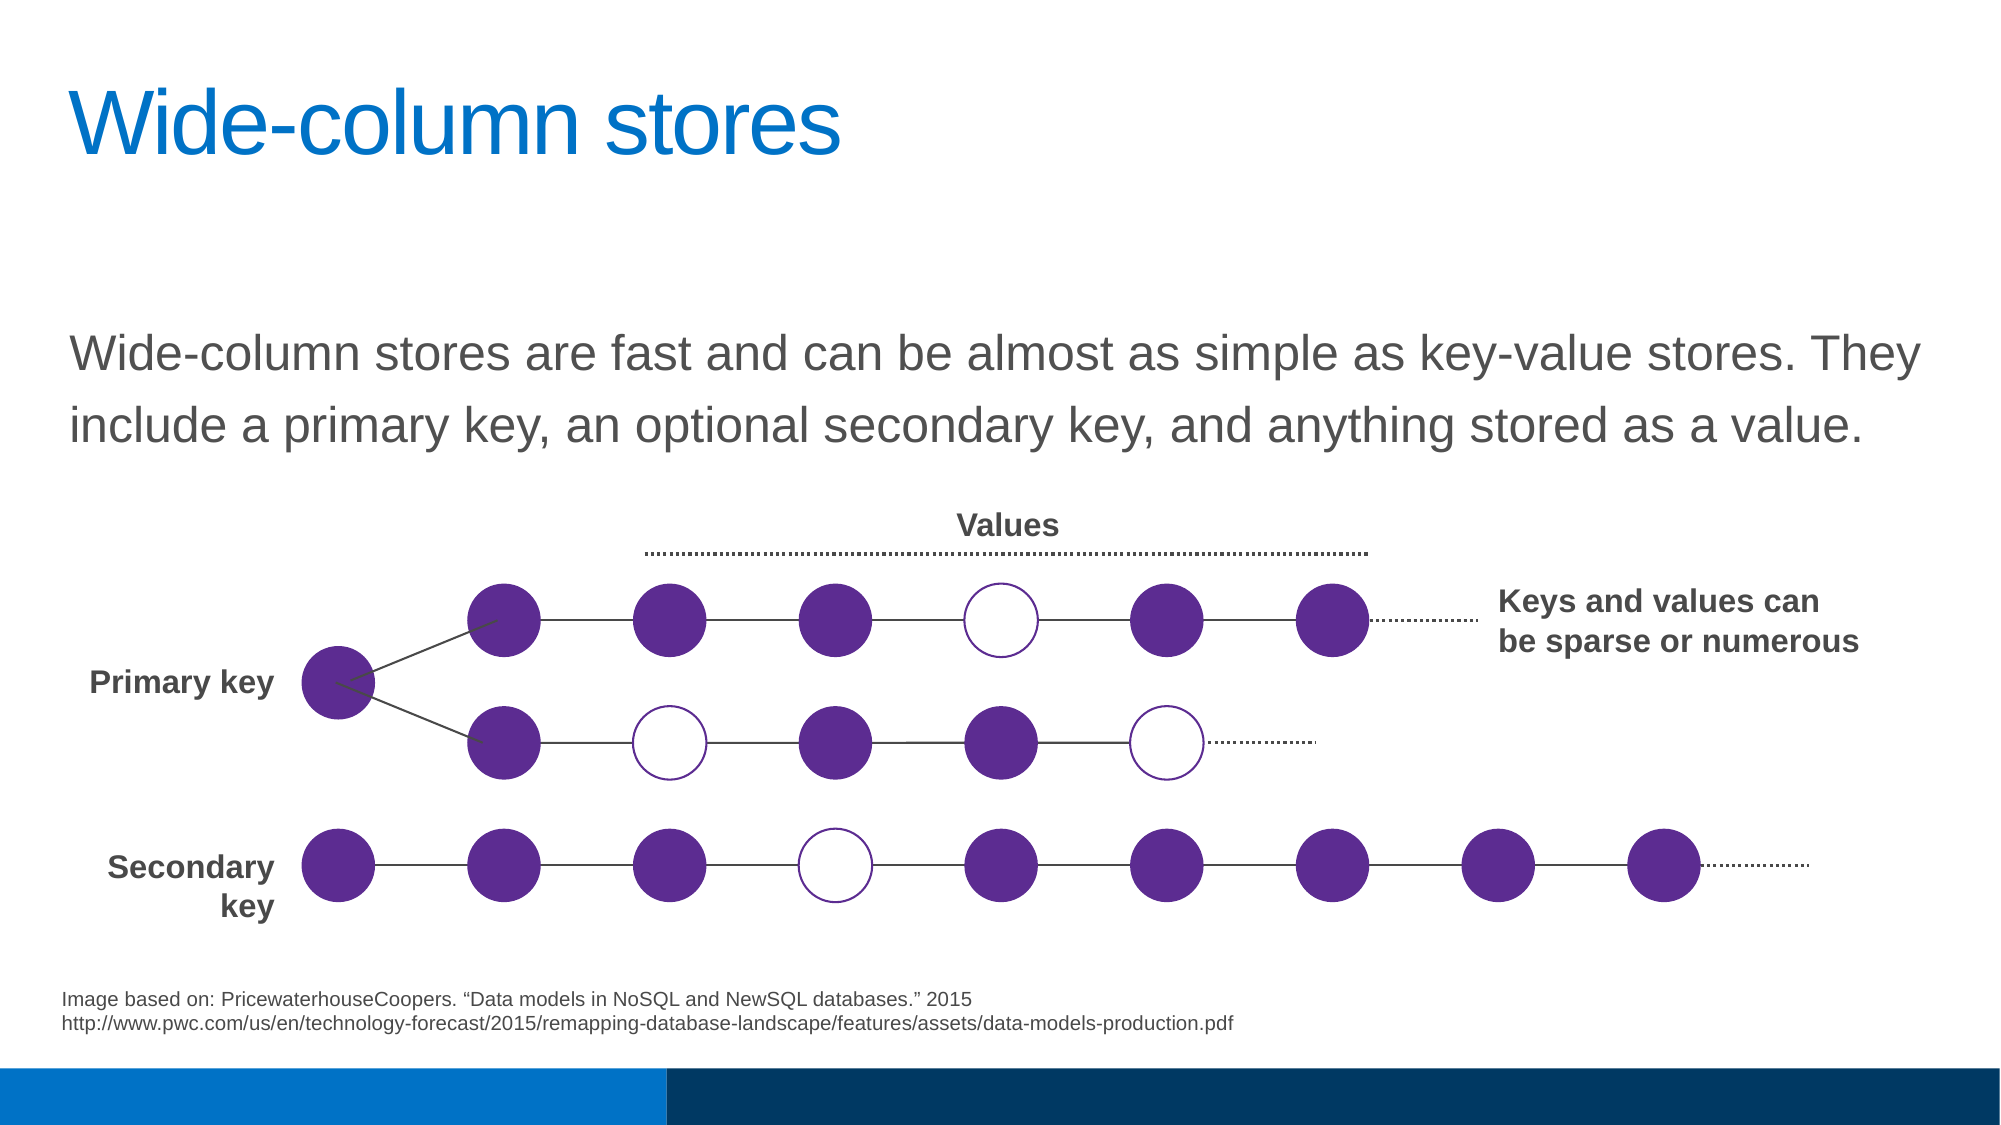

# Wide-column stores
Wide-column stores are fast and can be almost as simple as key-value stores. They include a primary key, an optional secondary key, and anything stored as a value.
Values
Keys and values can be sparse or numerous

Primary key

Secondary key
Image based on: PricewaterhouseCoopers. “Data models in NoSQL and NewSQL databases.” 2015
http://www.pwc.com/us/en/technology-forecast/2015/remapping-database-landscape/features/assets/data-models-production.pdf